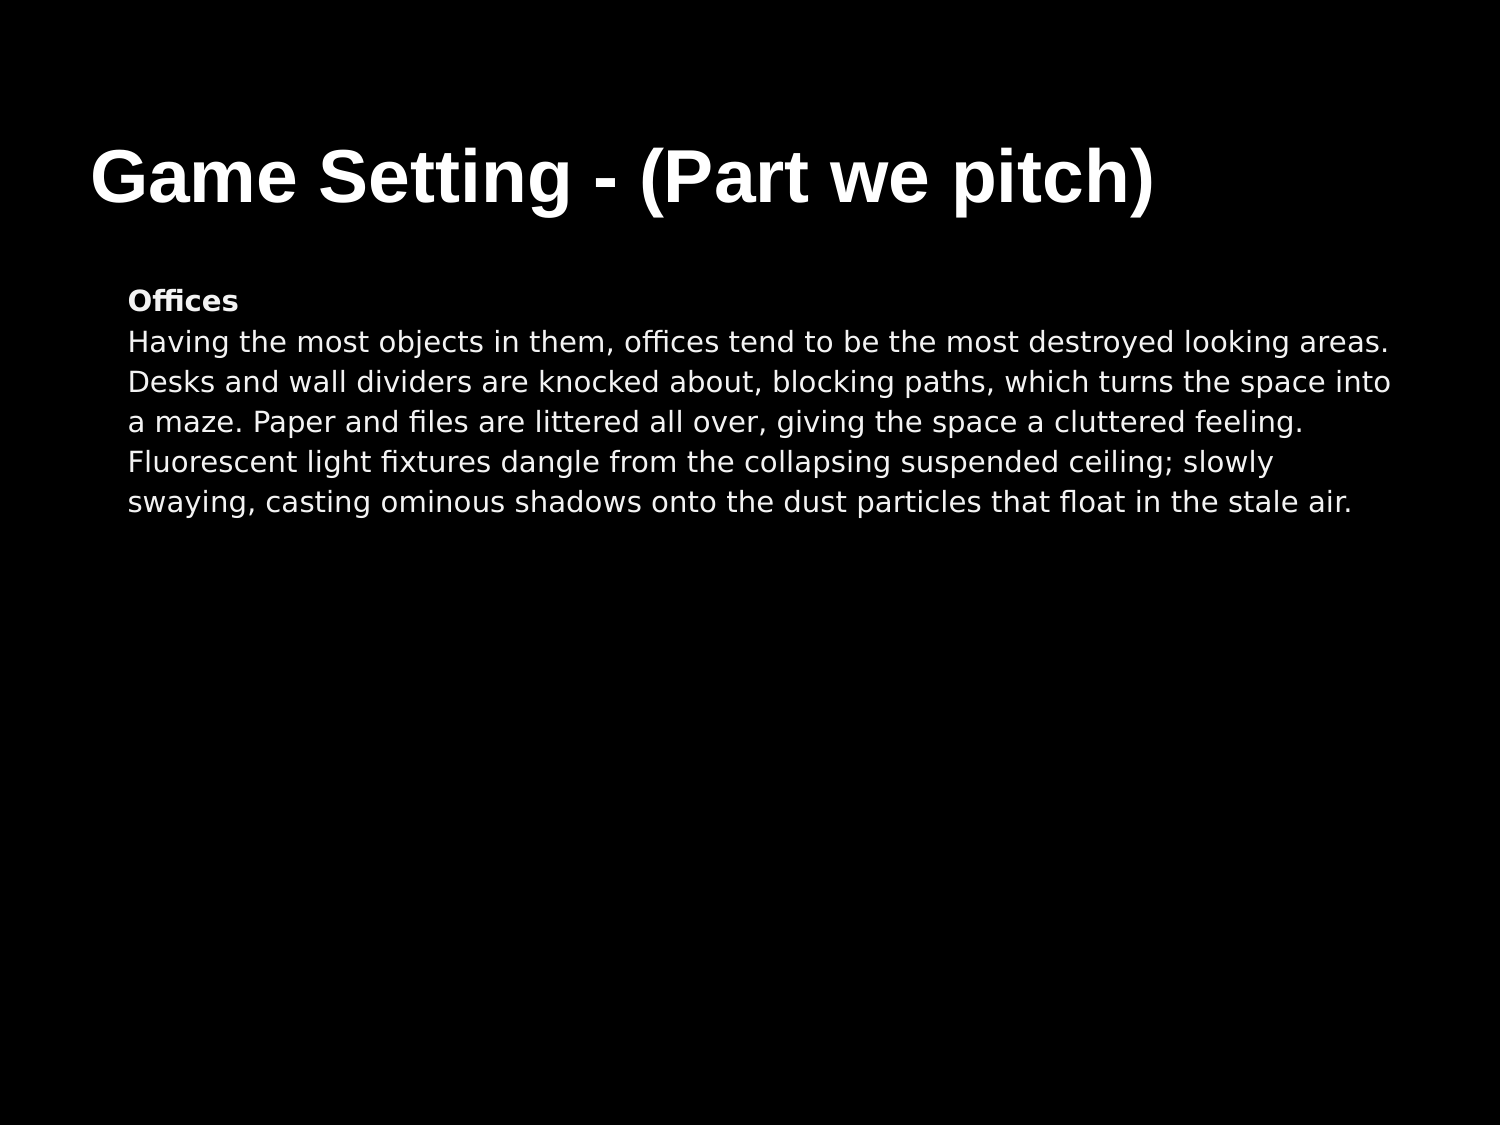

# Game Setting - (Part we pitch)
Offices
Having the most objects in them, offices tend to be the most destroyed looking areas. Desks and wall dividers are knocked about, blocking paths, which turns the space into a maze. Paper and files are littered all over, giving the space a cluttered feeling. Fluorescent light fixtures dangle from the collapsing suspended ceiling; slowly swaying, casting ominous shadows onto the dust particles that float in the stale air.